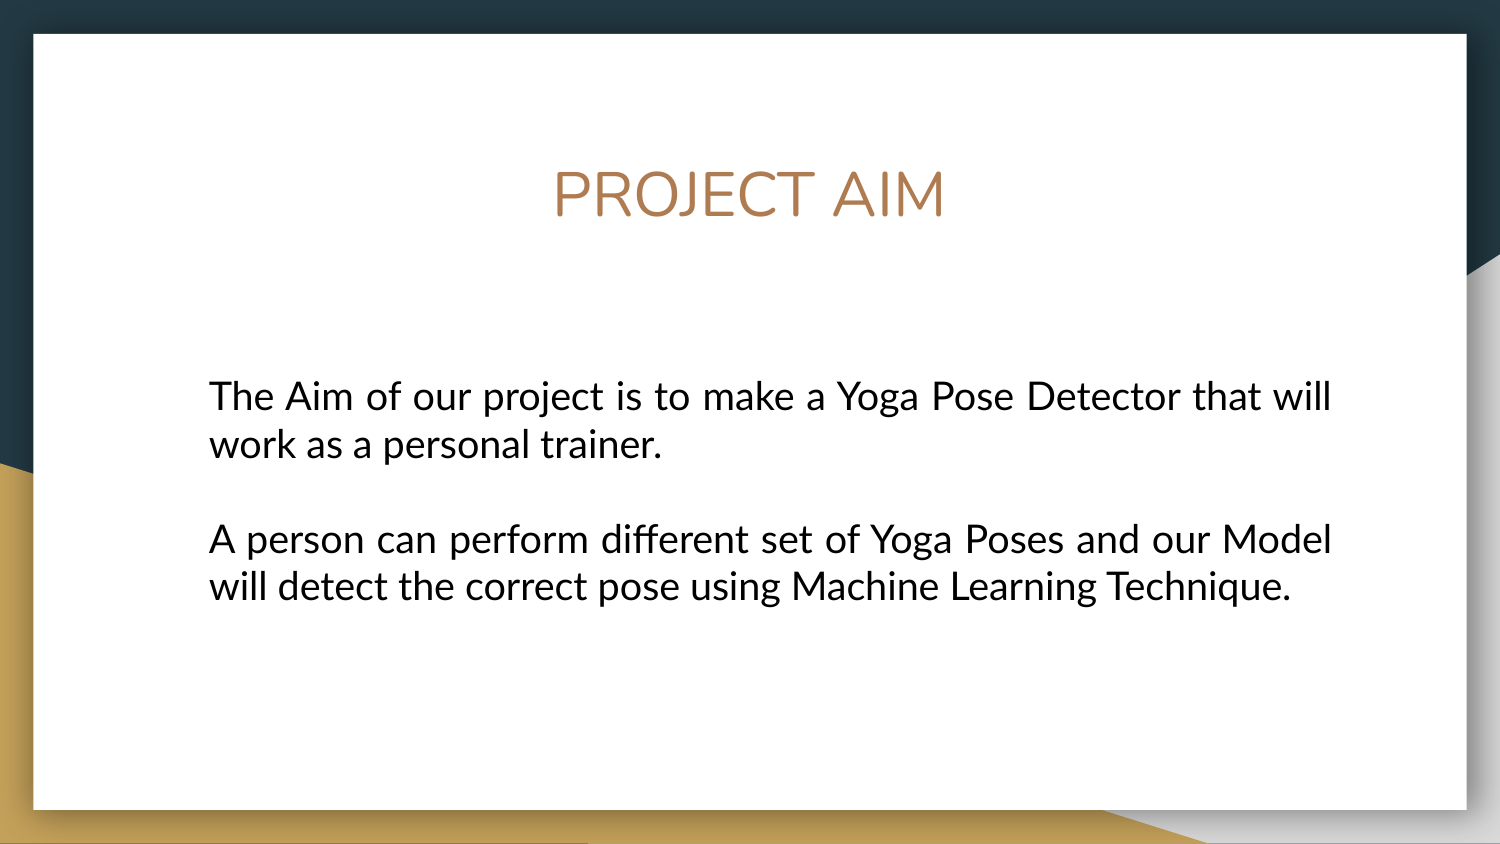

# PROJECT AIM
The Aim of our project is to make a Yoga Pose Detector that will work as a personal trainer.

A person can perform different set of Yoga Poses and our Model will detect the correct pose using Machine Learning Technique.